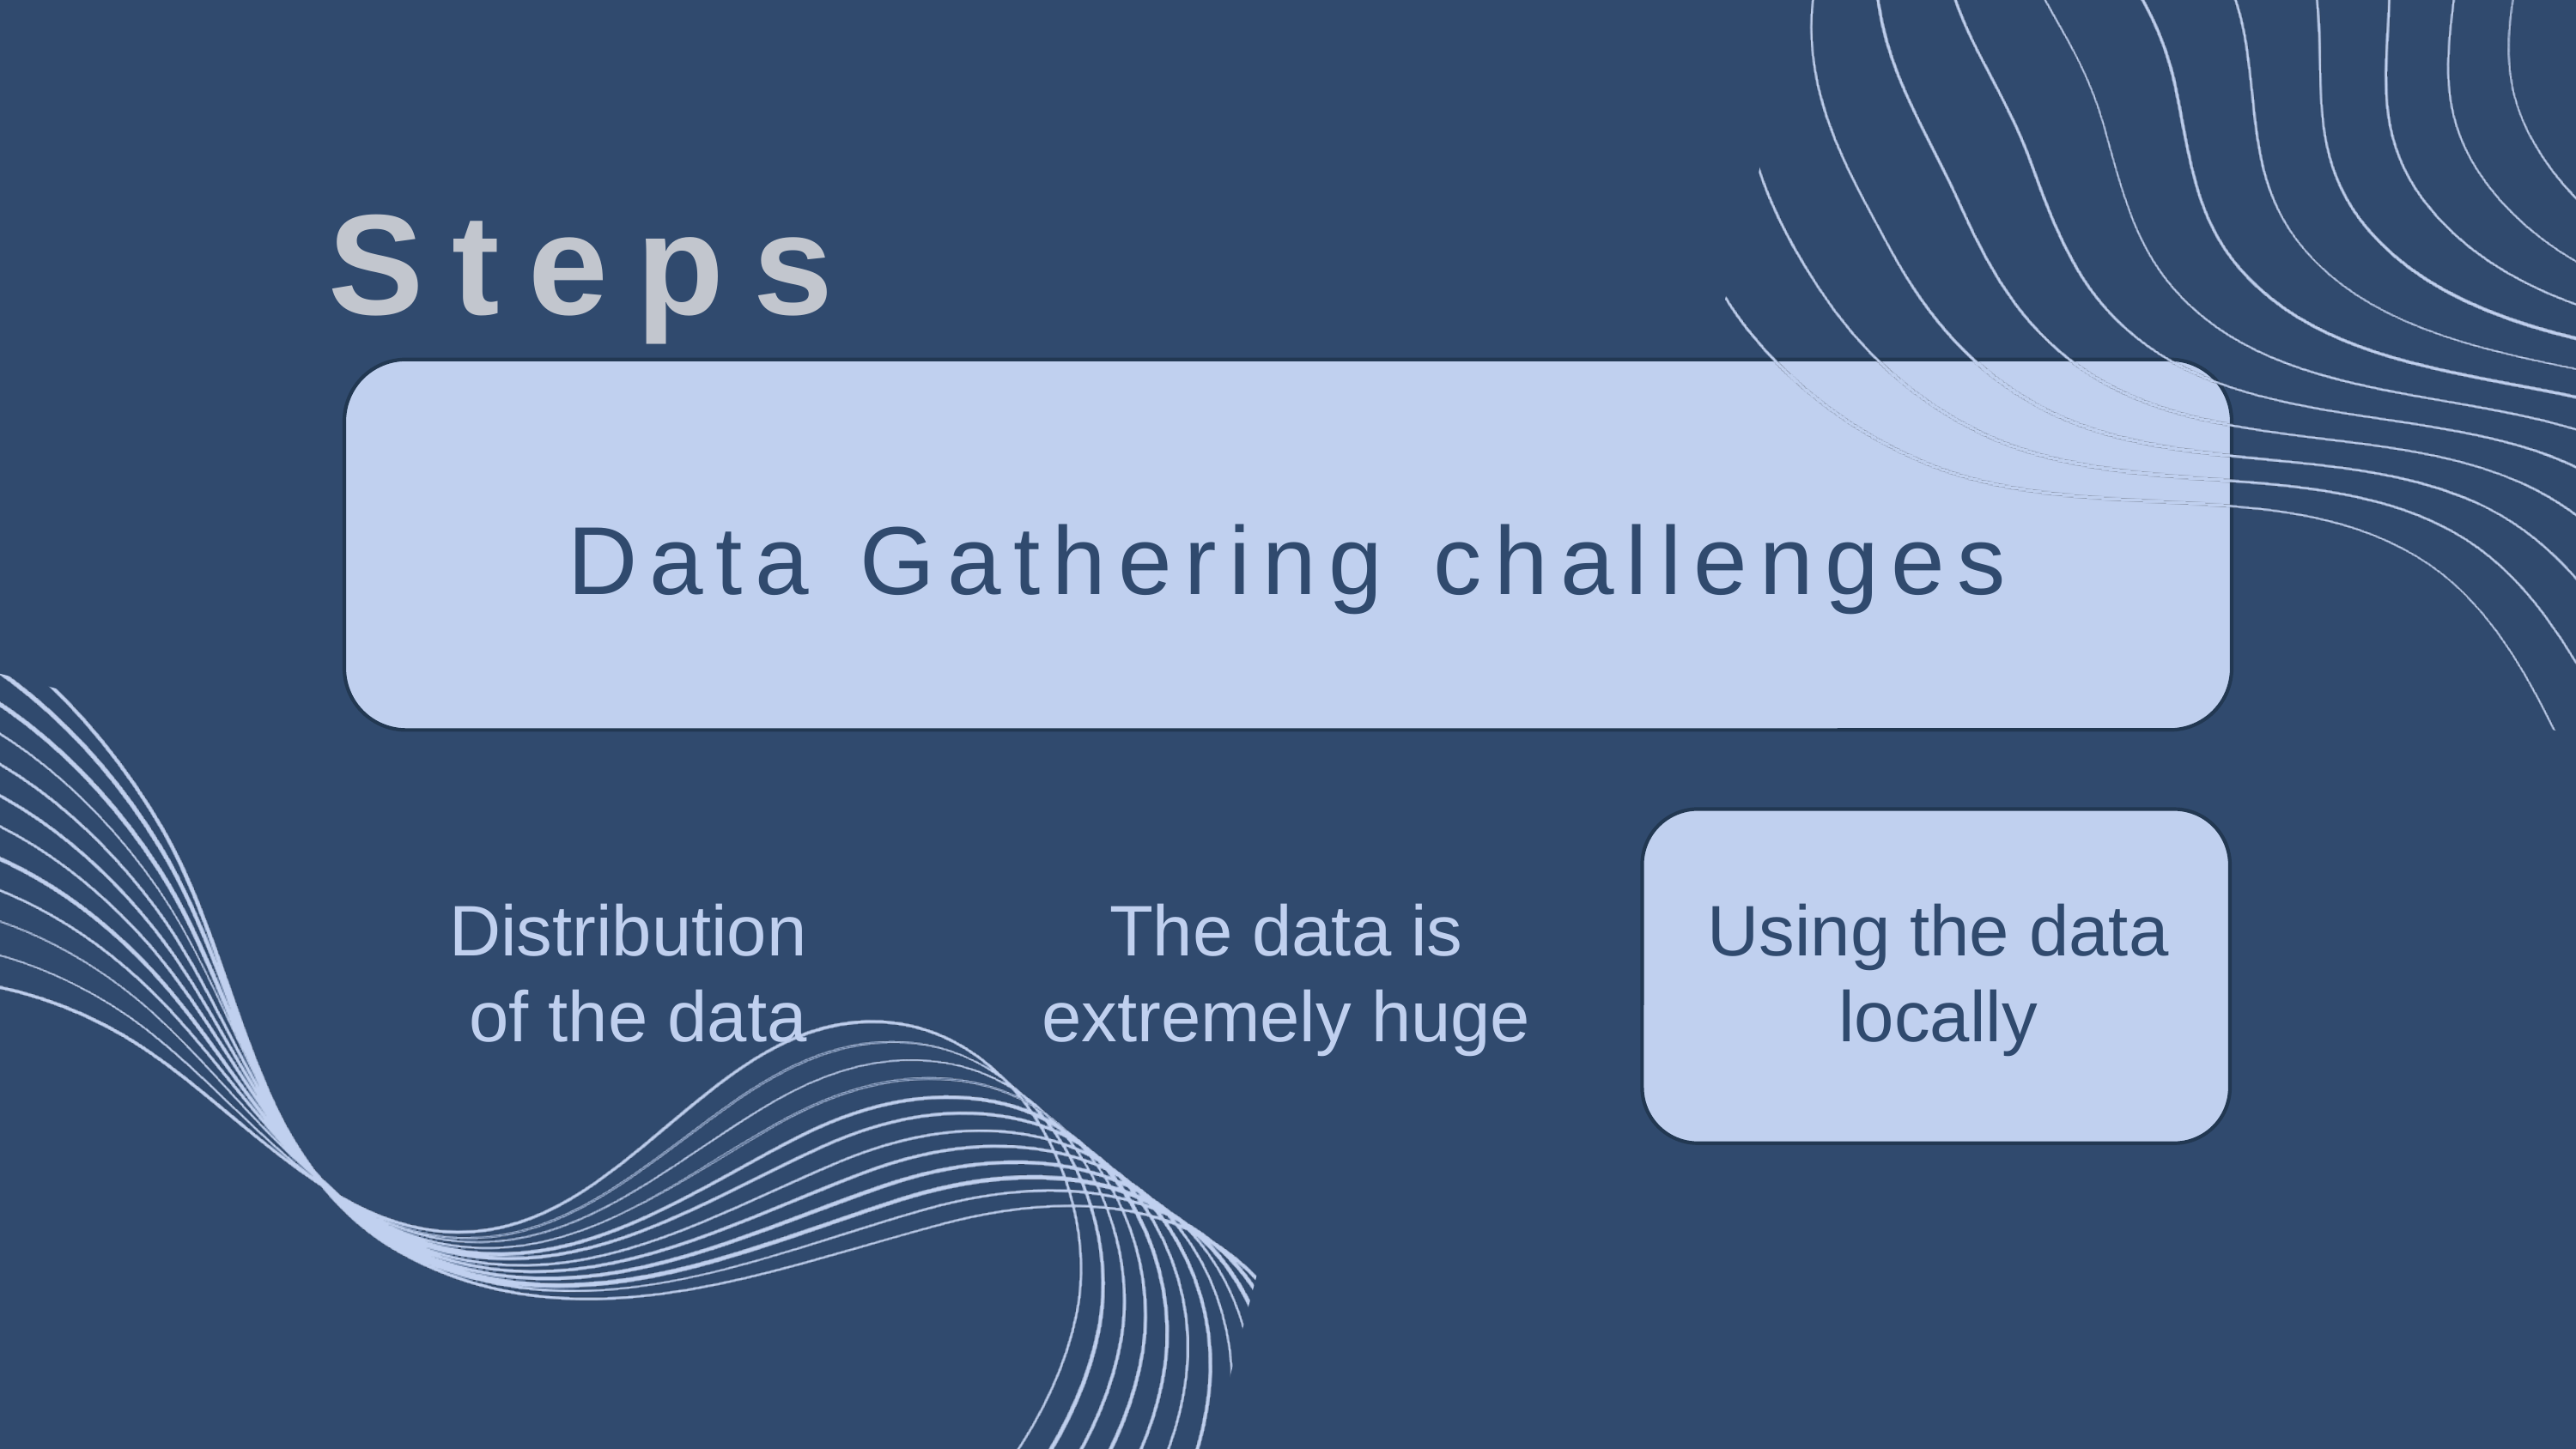

Steps

Data Gathering challenges

Using the data locally
Distribution
of the data
The data is extremely huge